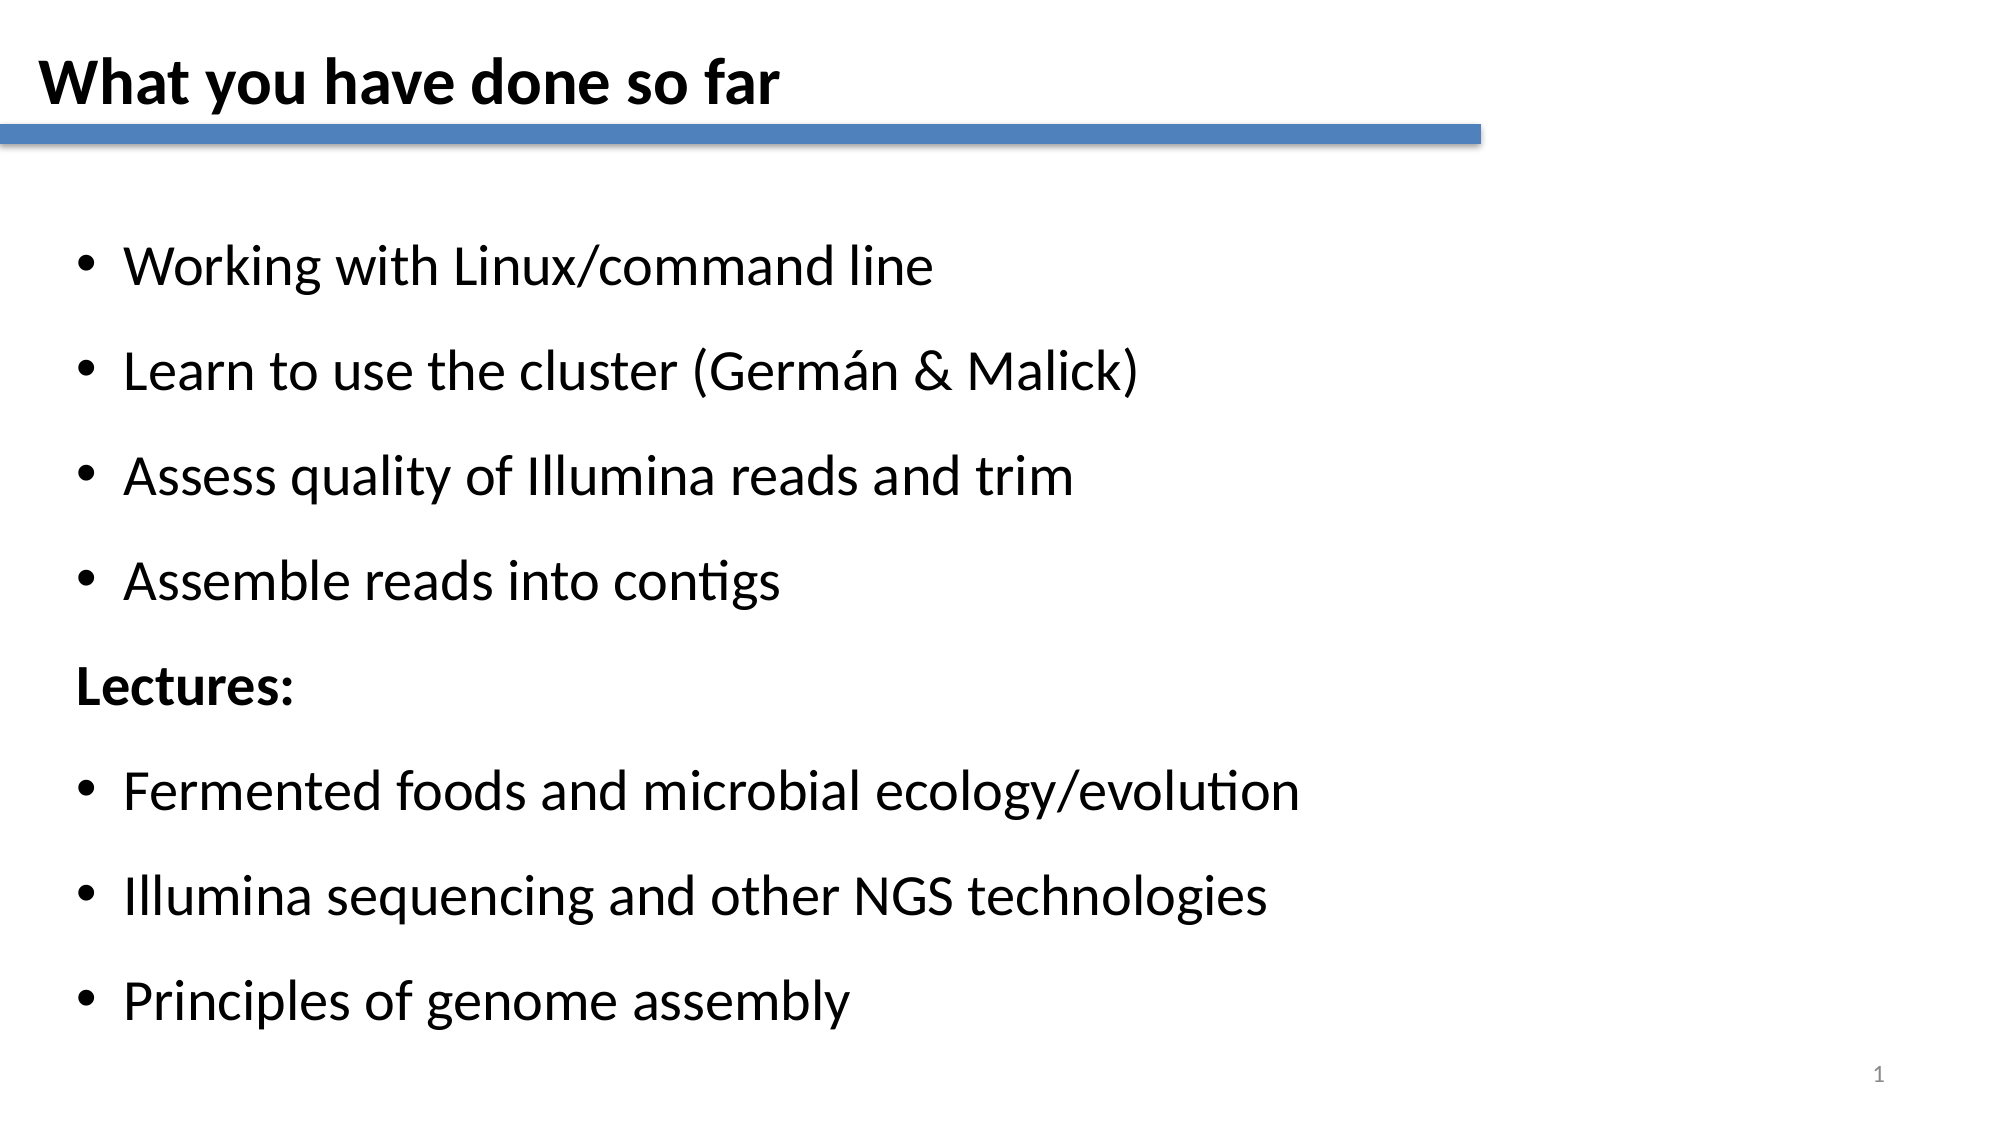

What you have done so far
Working with Linux/command line
Learn to use the cluster (Germán & Malick)
Assess quality of Illumina reads and trim
Assemble reads into contigs
Lectures:
Fermented foods and microbial ecology/evolution
Illumina sequencing and other NGS technologies
Principles of genome assembly

1